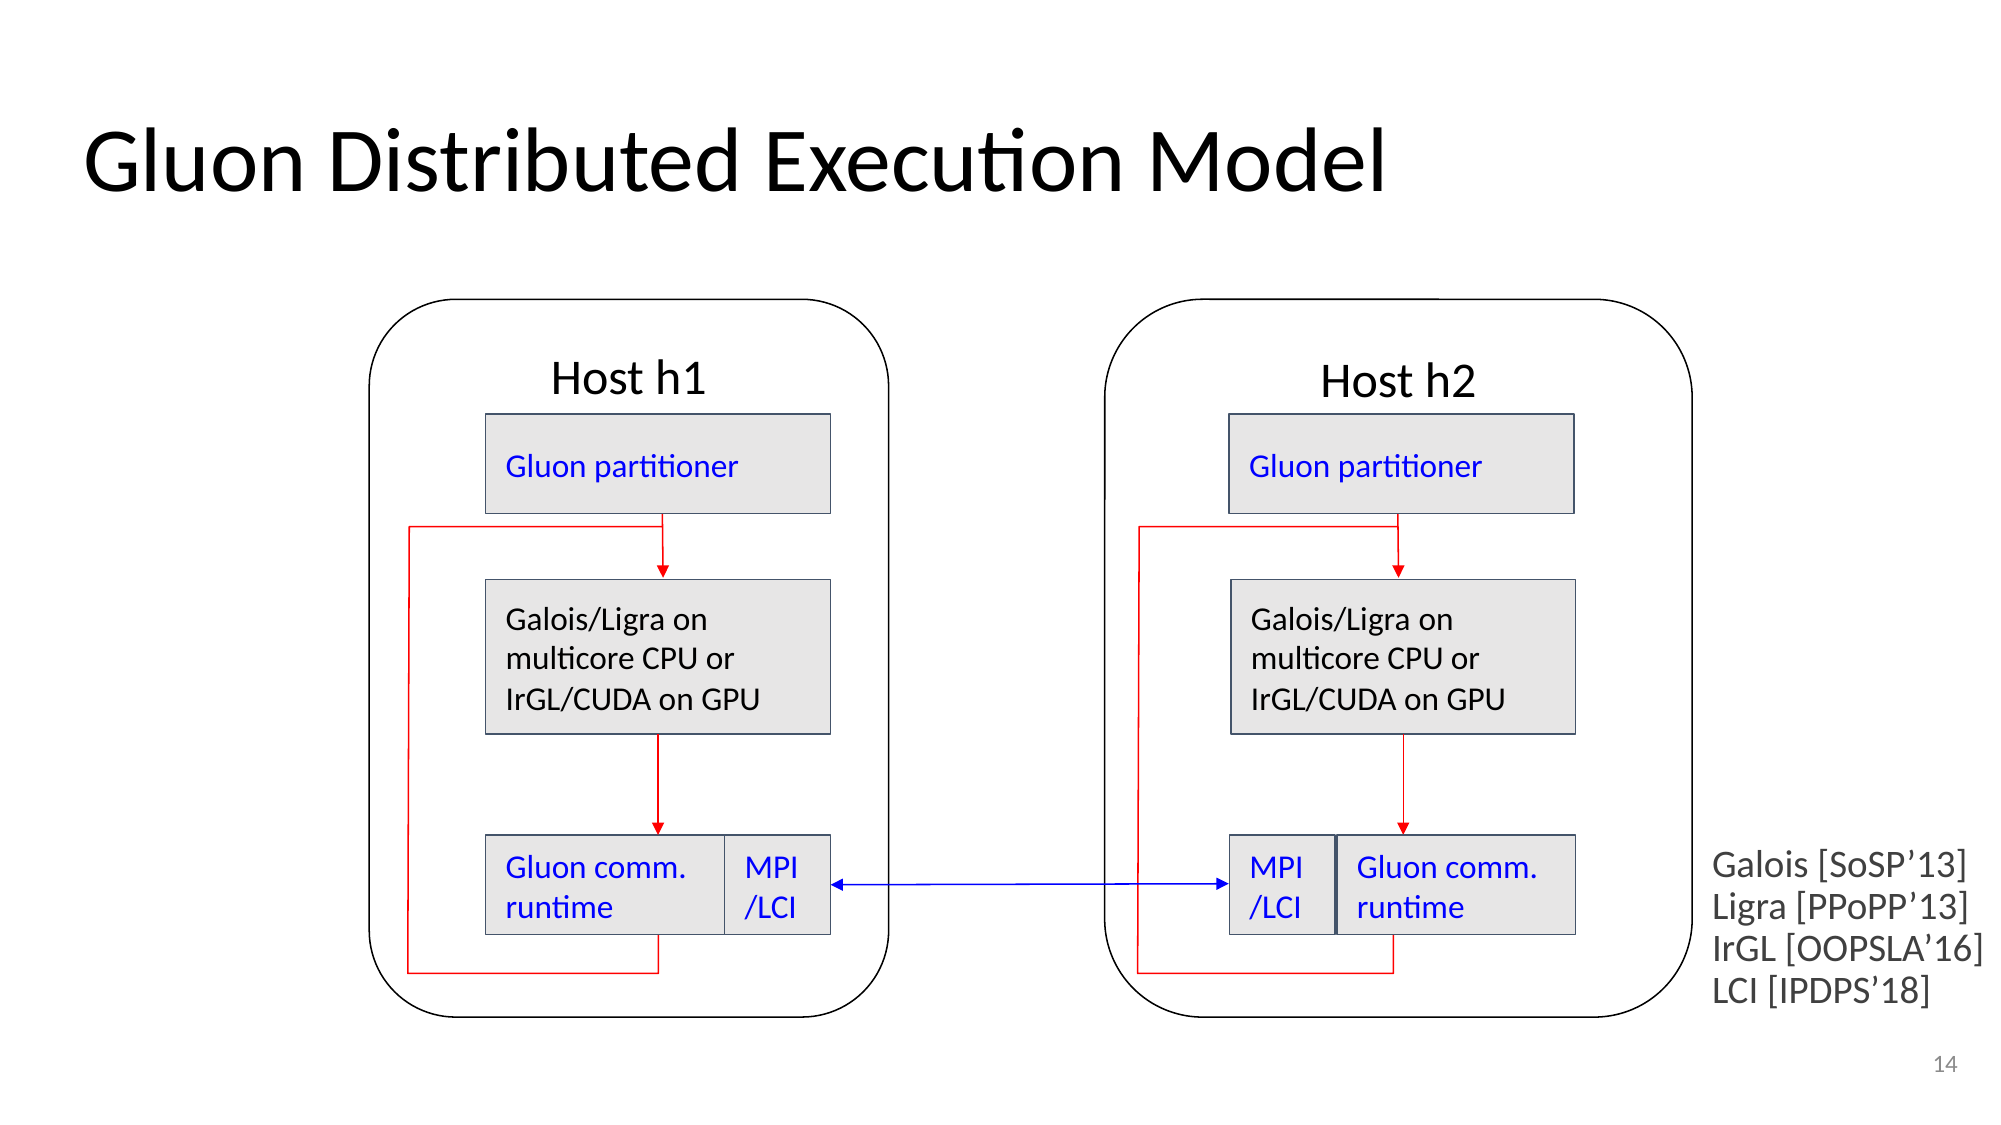

# Gluon Distributed Execution Model
Host h1
Host h2
Gluon partitioner
Gluon partitioner

Galois/Ligra on multicore CPU or
IrGL/CUDA on GPU
Galois/Ligra on multicore CPU or
IrGL/CUDA on GPU
Galois [SoSP’13]
Ligra [PPoPP’13]
IrGL [OOPSLA’16]
LCI [IPDPS’18]
Gluon comm. runtime
Gluon comm. runtime
MPI/LCI
MPI/LCI
14